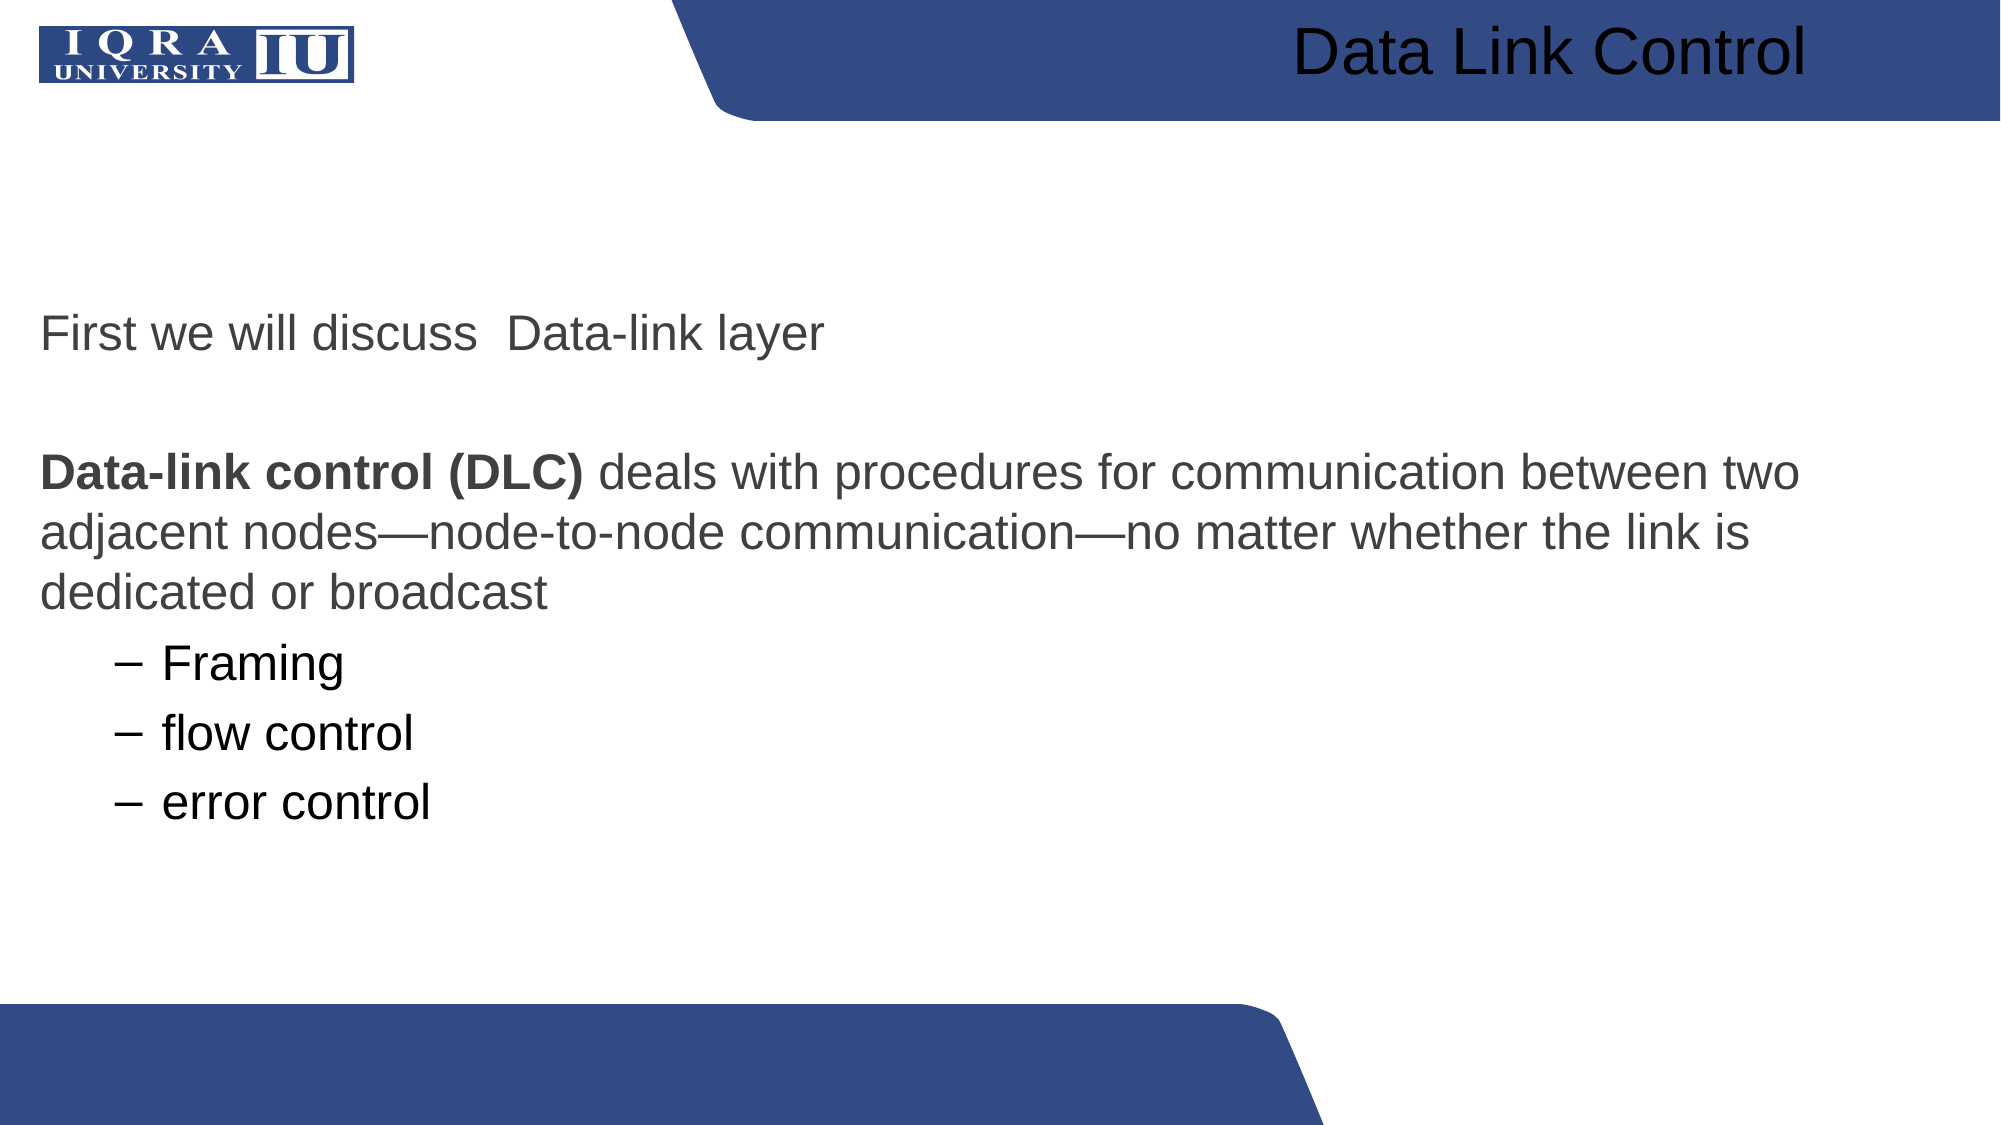

Data Link Control
First we will discuss  Data-link layer

Data-link control (DLC) deals with procedures for communication between two adjacent nodes—node-to-node communication—no matter whether the link is dedicated or broadcast
Framing
flow control
error control